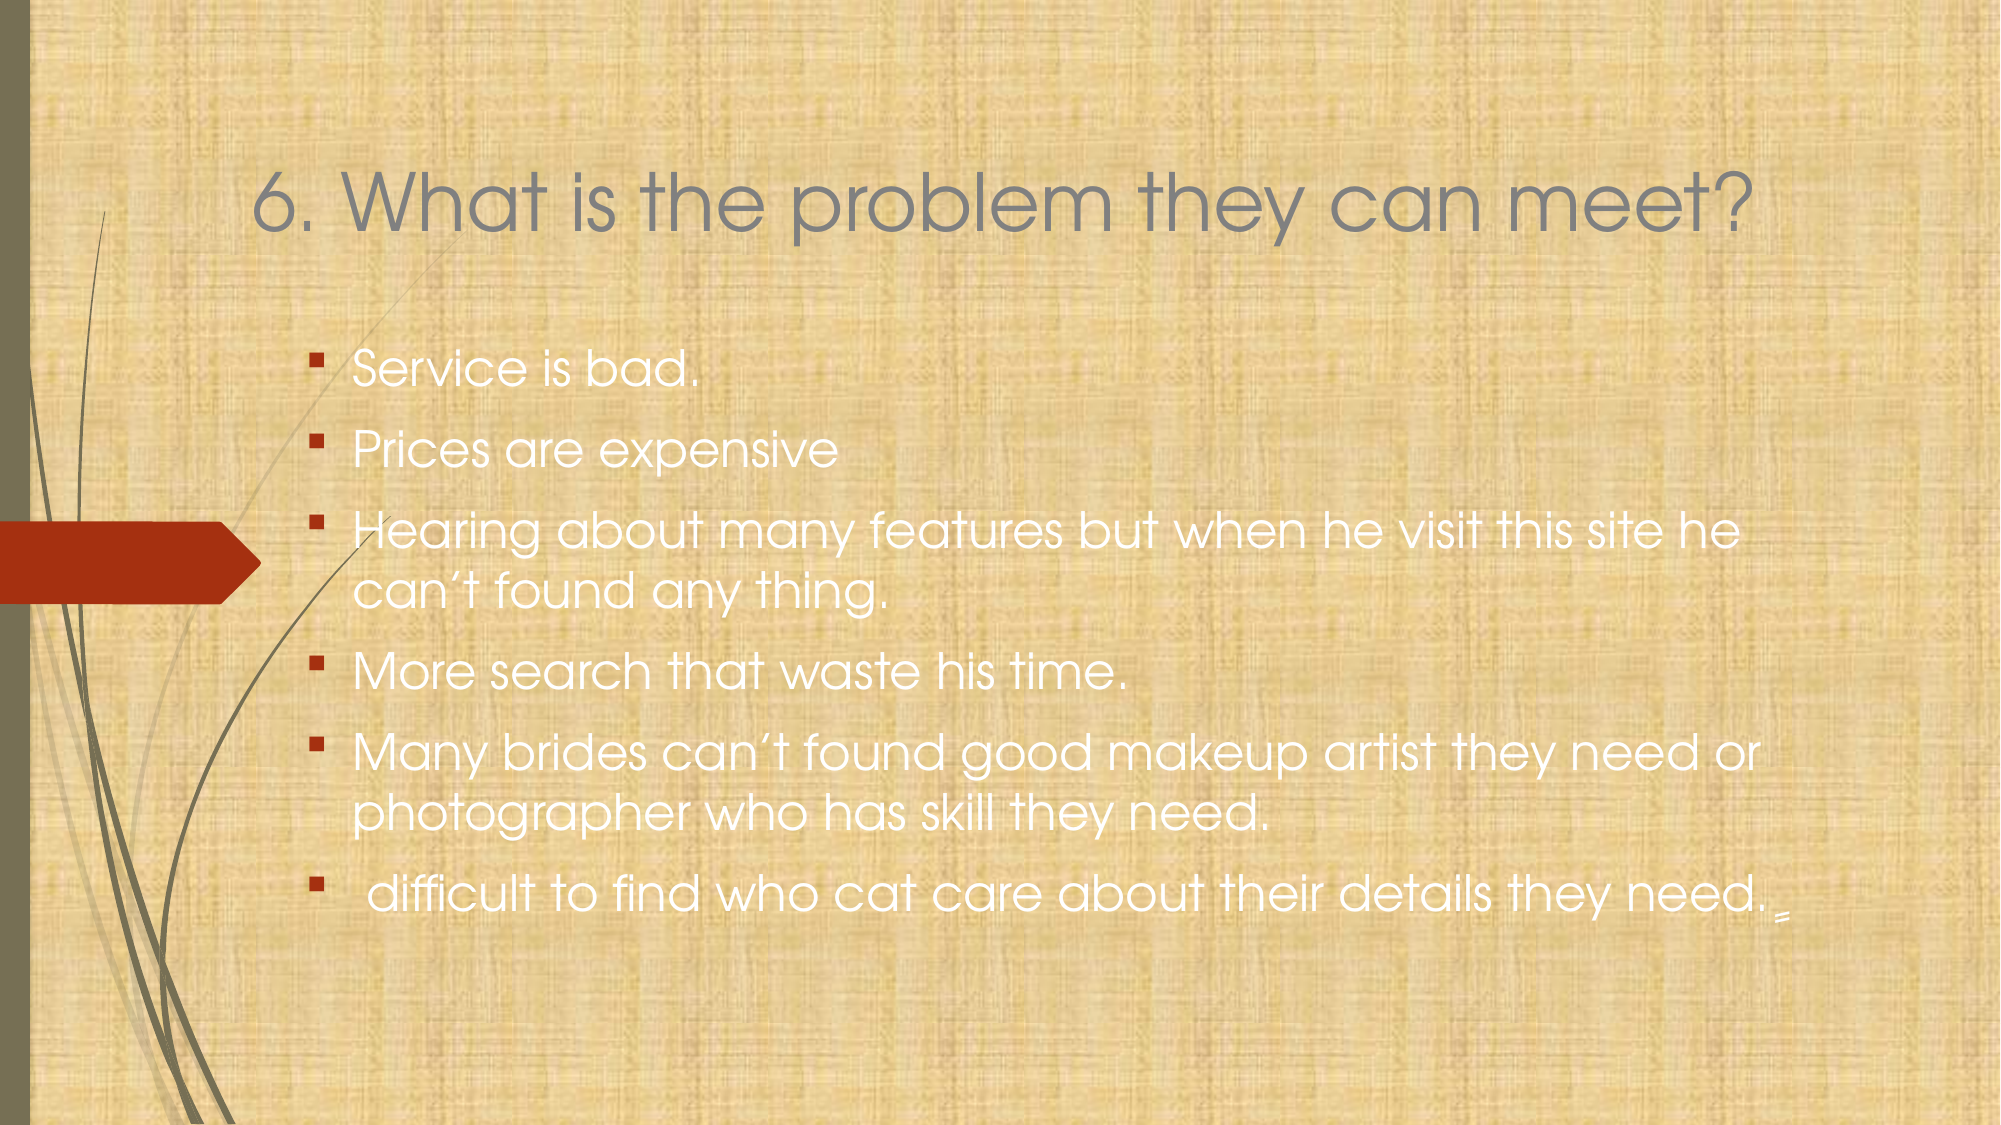

# 6. What is the problem they can meet?
Service is bad.
Prices are expensive
Hearing about many features but when he visit this site he can’t found any thing.
More search that waste his time.
Many brides can’t found good makeup artist they need or photographer who has skill they need.
 difficult to find who cat care about their details they need.ٍ